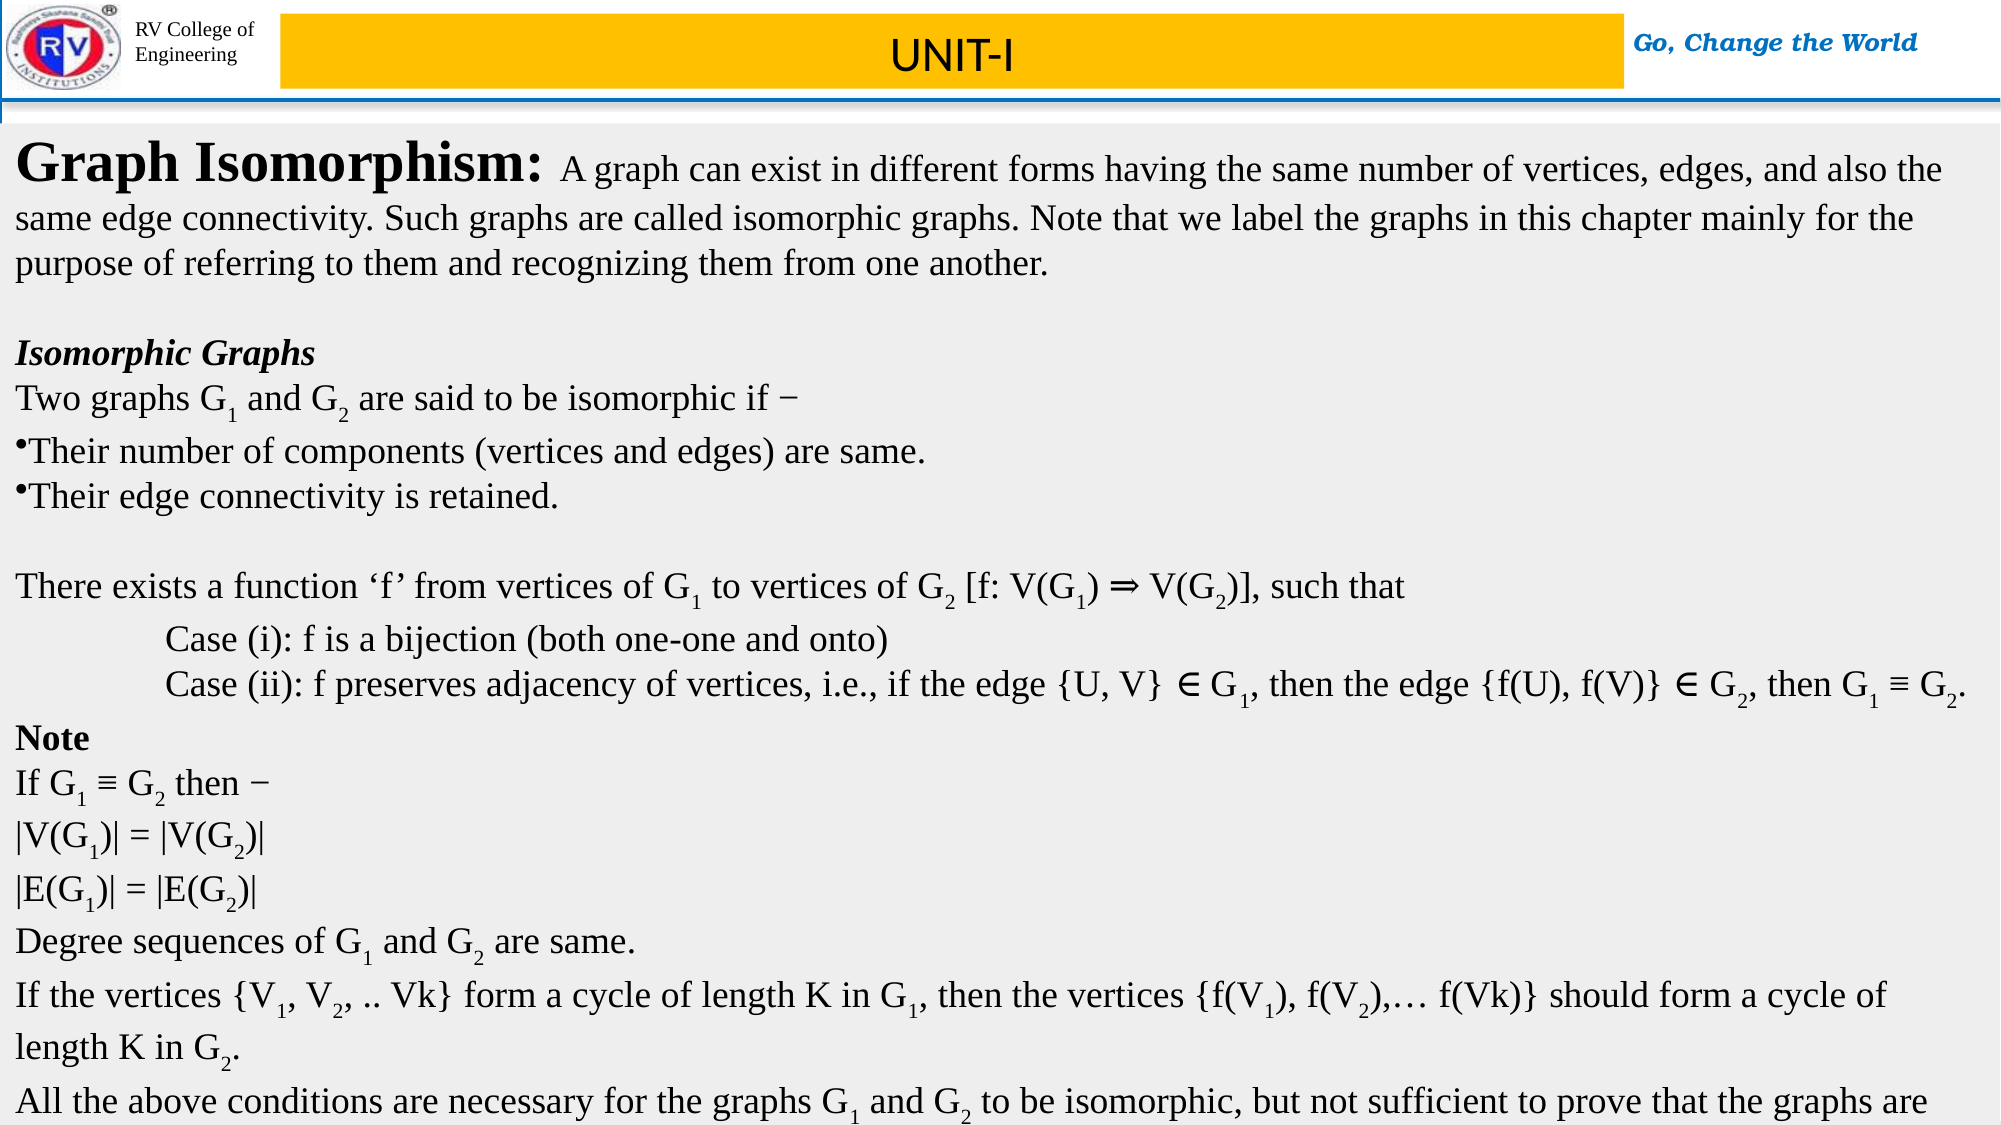

UNIT-I
Graph Isomorphism: A graph can exist in different forms having the same number of vertices, edges, and also the same edge connectivity. Such graphs are called isomorphic graphs. Note that we label the graphs in this chapter mainly for the purpose of referring to them and recognizing them from one another.

Isomorphic Graphs
Two graphs G1 and G2 are said to be isomorphic if −
Their number of components (vertices and edges) are same.
Their edge connectivity is retained.

There exists a function ‘f’ from vertices of G1 to vertices of G2 [f: V(G1) ⇒ V(G2)], such that
	Case (i): f is a bijection (both one-one and onto)
	Case (ii): f preserves adjacency of vertices, i.e., if the edge {U, V} ∈ G1, then the edge {f(U), f(V)} ∈ G2, then G1 ≡ G2.
Note
If G1 ≡ G2 then −
|V(G1)| = |V(G2)|
|E(G1)| = |E(G2)|
Degree sequences of G1 and G2 are same.
If the vertices {V1, V2, .. Vk} form a cycle of length K in G1, then the vertices {f(V1), f(V2),… f(Vk)} should form a cycle of length K in G2.
All the above conditions are necessary for the graphs G1 and G2 to be isomorphic, but not sufficient to prove that the graphs are isomorphic.
(G1 ≡ G2) if and only if (G1− ≡ G2−) where G1 and G2 are simple graphs.
(G1 ≡ G2) if the adjacency matrices of G1 and G2 are same.
(G1 ≡ G2) if and only if the corresponding subgraphs of G1 and G2 (obtained by deleting some vertices in G1 and their images in graph G2) are isomorphic.